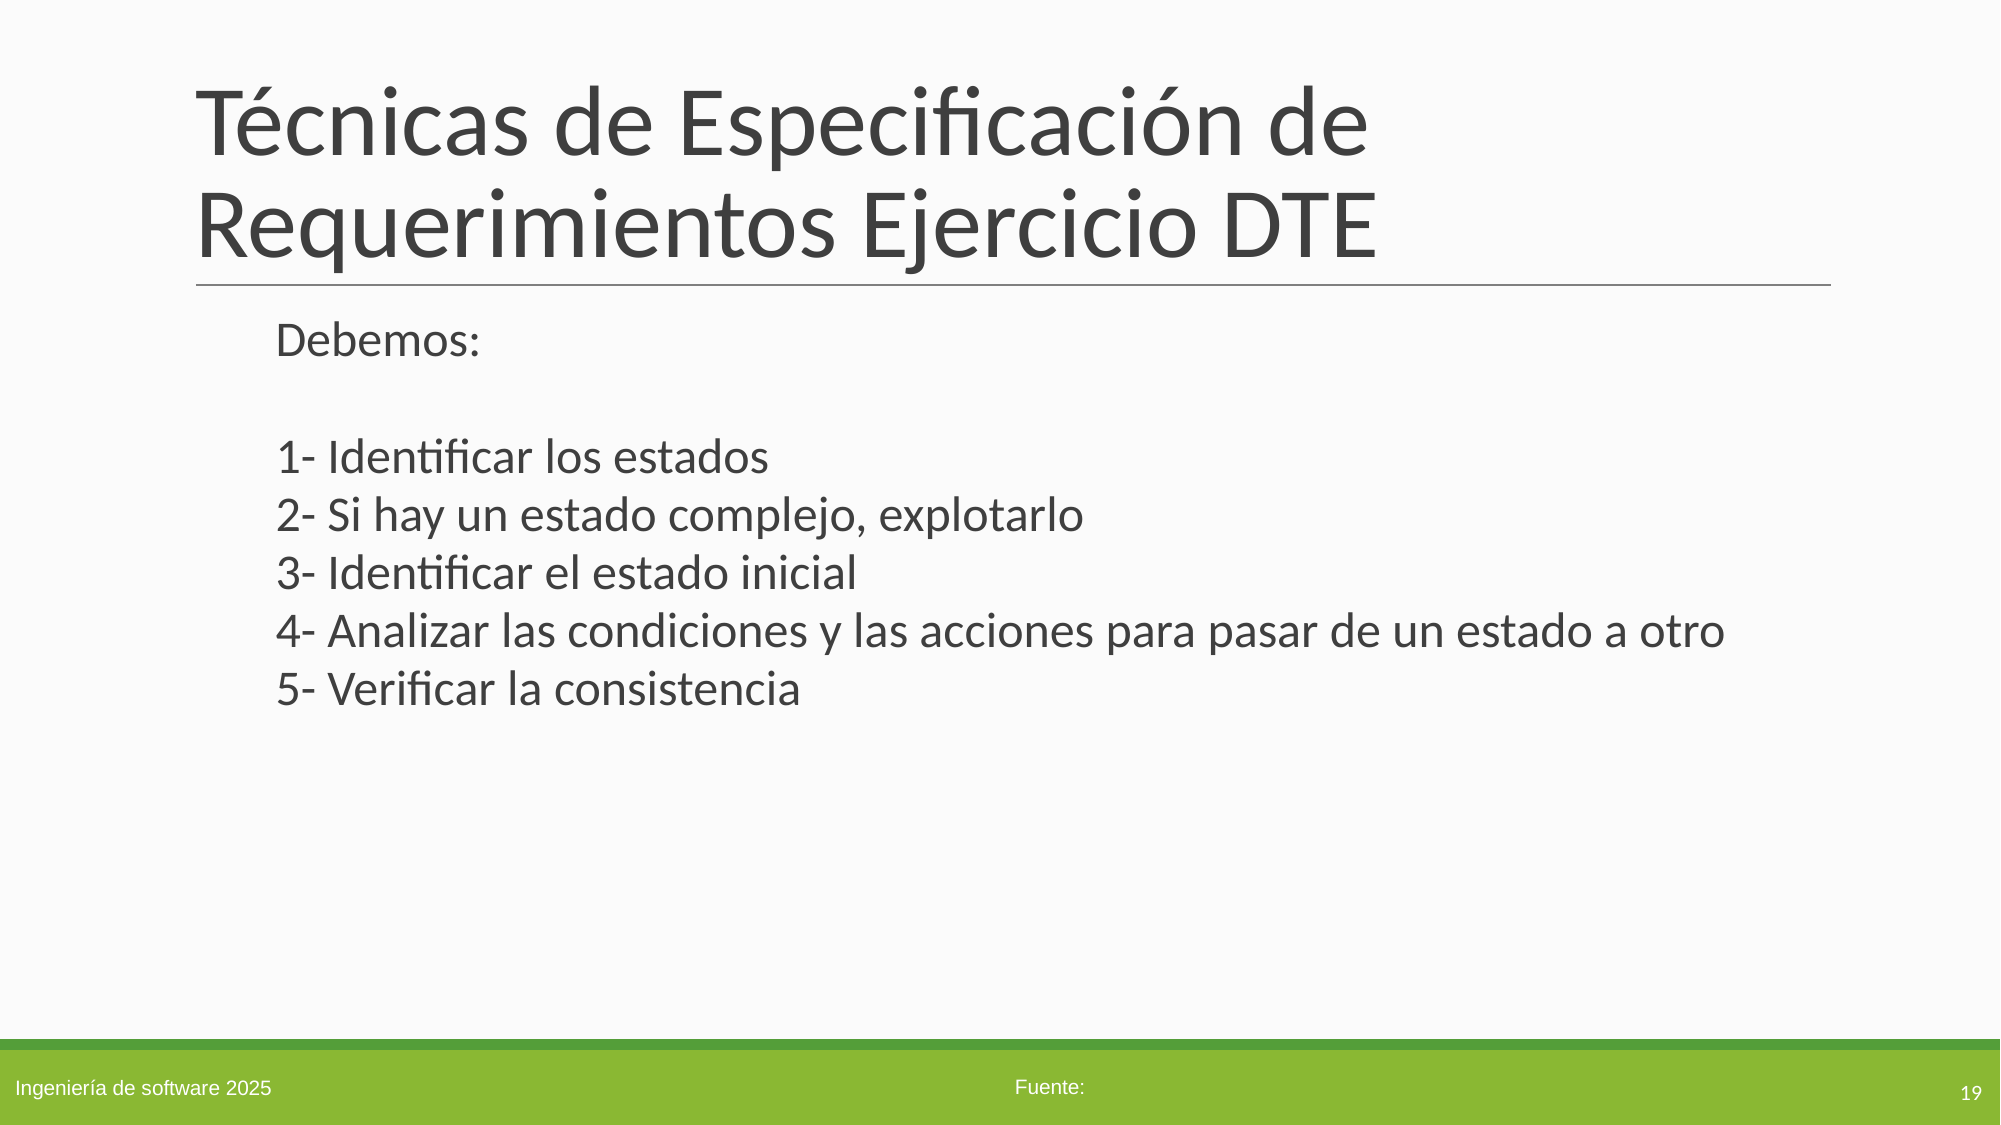

# Técnicas de Especificación de Requerimientos Ejercicio DTE
Debemos:

1- Identificar los estados
2- Si hay un estado complejo, explotarlo
3- Identificar el estado inicial
4- Analizar las condiciones y las acciones para pasar de un estado a otro
5- Verificar la consistencia

19